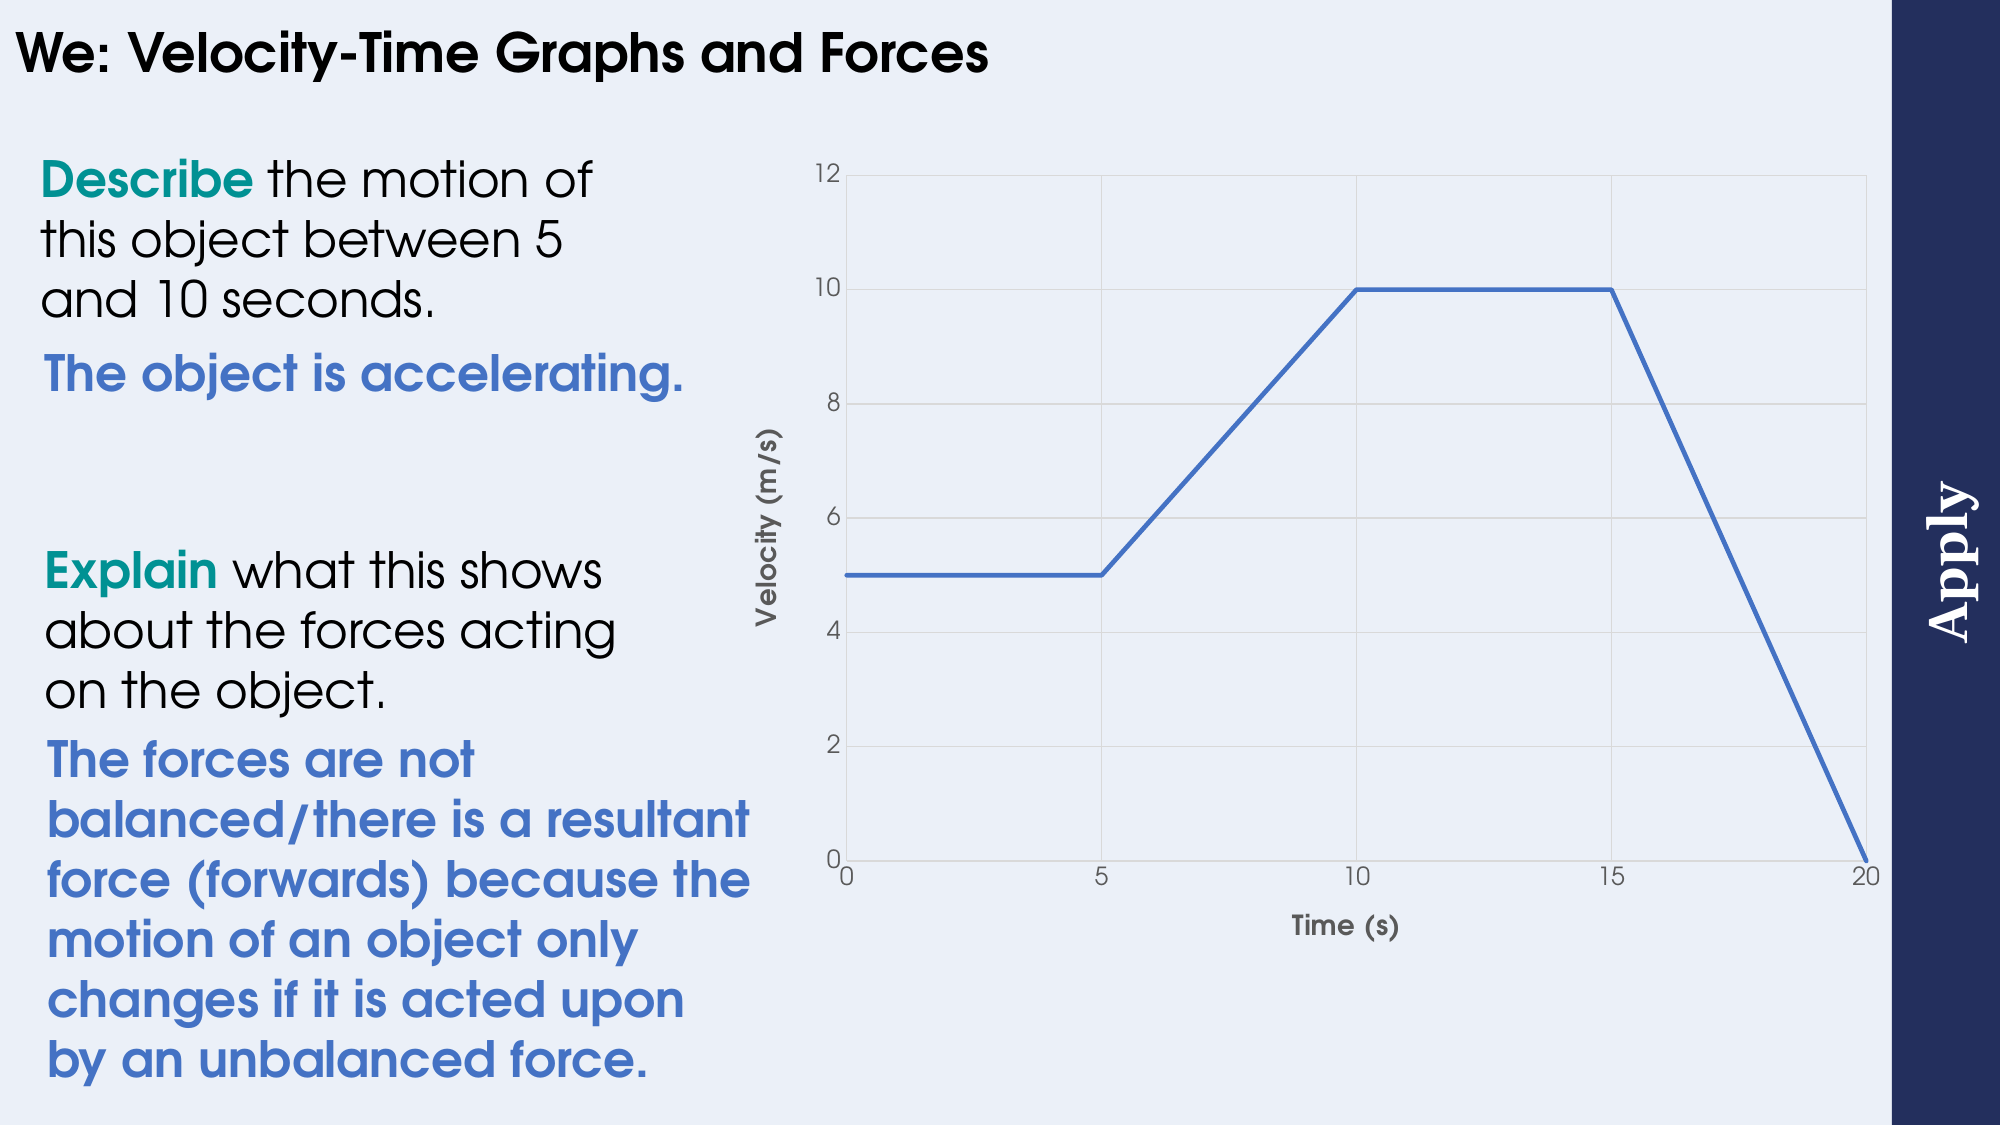

We: Velocity-Time Graphs and Forces
Describe the motion of this object between 5 and 10 seconds.

### Chart

| Category | Series 1 |
|---|---|
| 0 | 5.0 |
| 5 | 5.0 |
| 10 | 10.0 |
| 15 | 10.0 |
| 20 | 0.0 |
The object is accelerating.
Explain what this shows about the forces acting on the object.
The forces are not balanced/there is a resultant force (forwards) because the motion of an object only changes if it is acted upon by an unbalanced force.